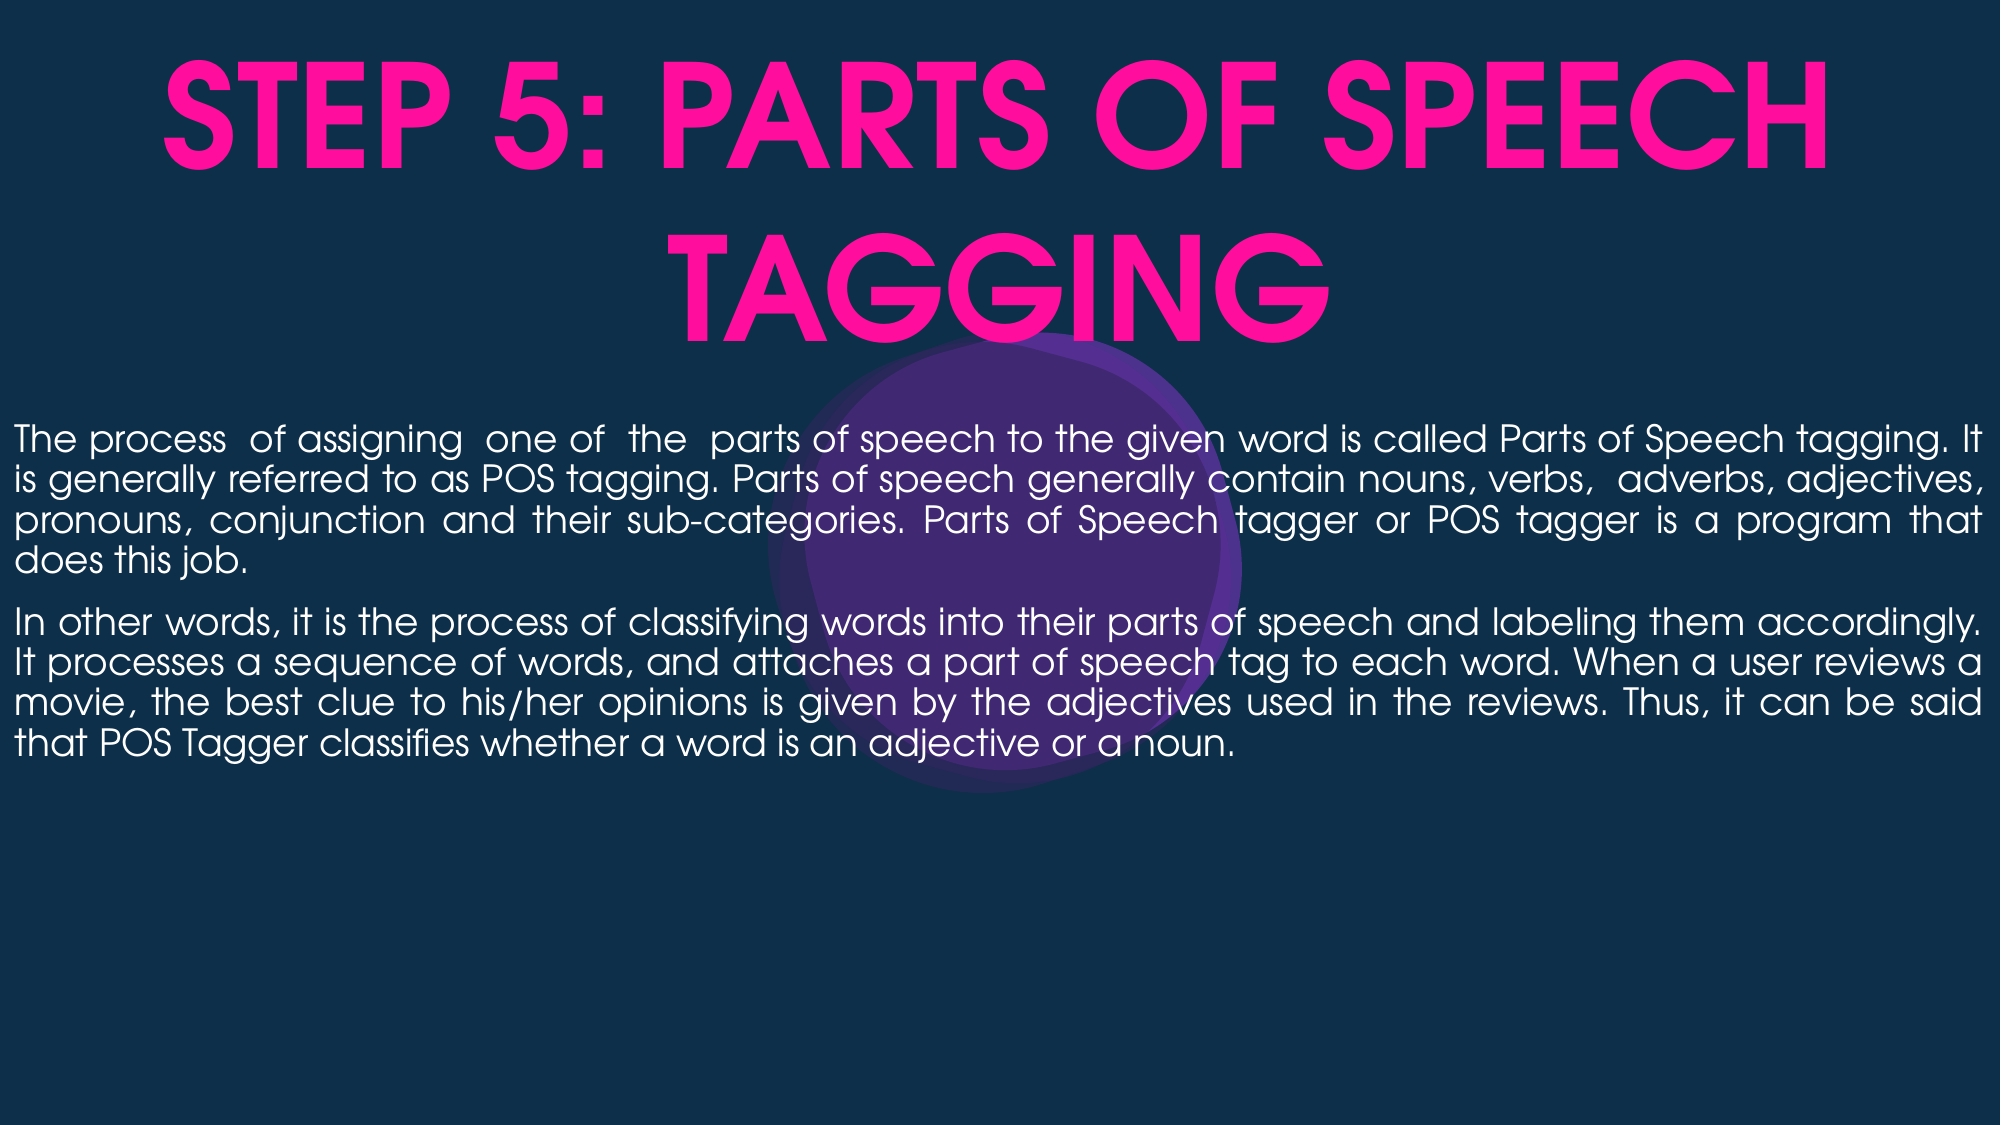

bb

STEP 5: PARTS OF SPEECH
TAGGING

The process  of assigning  one of  the  parts of speech to the given word is called Parts of Speech tagging. It is generally referred to as POS tagging. Parts of speech generally contain nouns, verbs,  adverbs, adjectives, pronouns, conjunction and their sub-categories. Parts of Speech tagger or POS tagger is a program that does this job.
In other words, it is the process of classifying words into their parts of speech and labeling them accordingly. It processes a sequence of words, and attaches a part of speech tag to each word. When a user reviews a movie, the best clue to his/her opinions is given by the adjectives used in the reviews. Thus, it can be said that POS Tagger classifies whether a word is an adjective or a noun.
https://www.pexels.com/photo/ocean-water-wave-photo-1295138/
aa